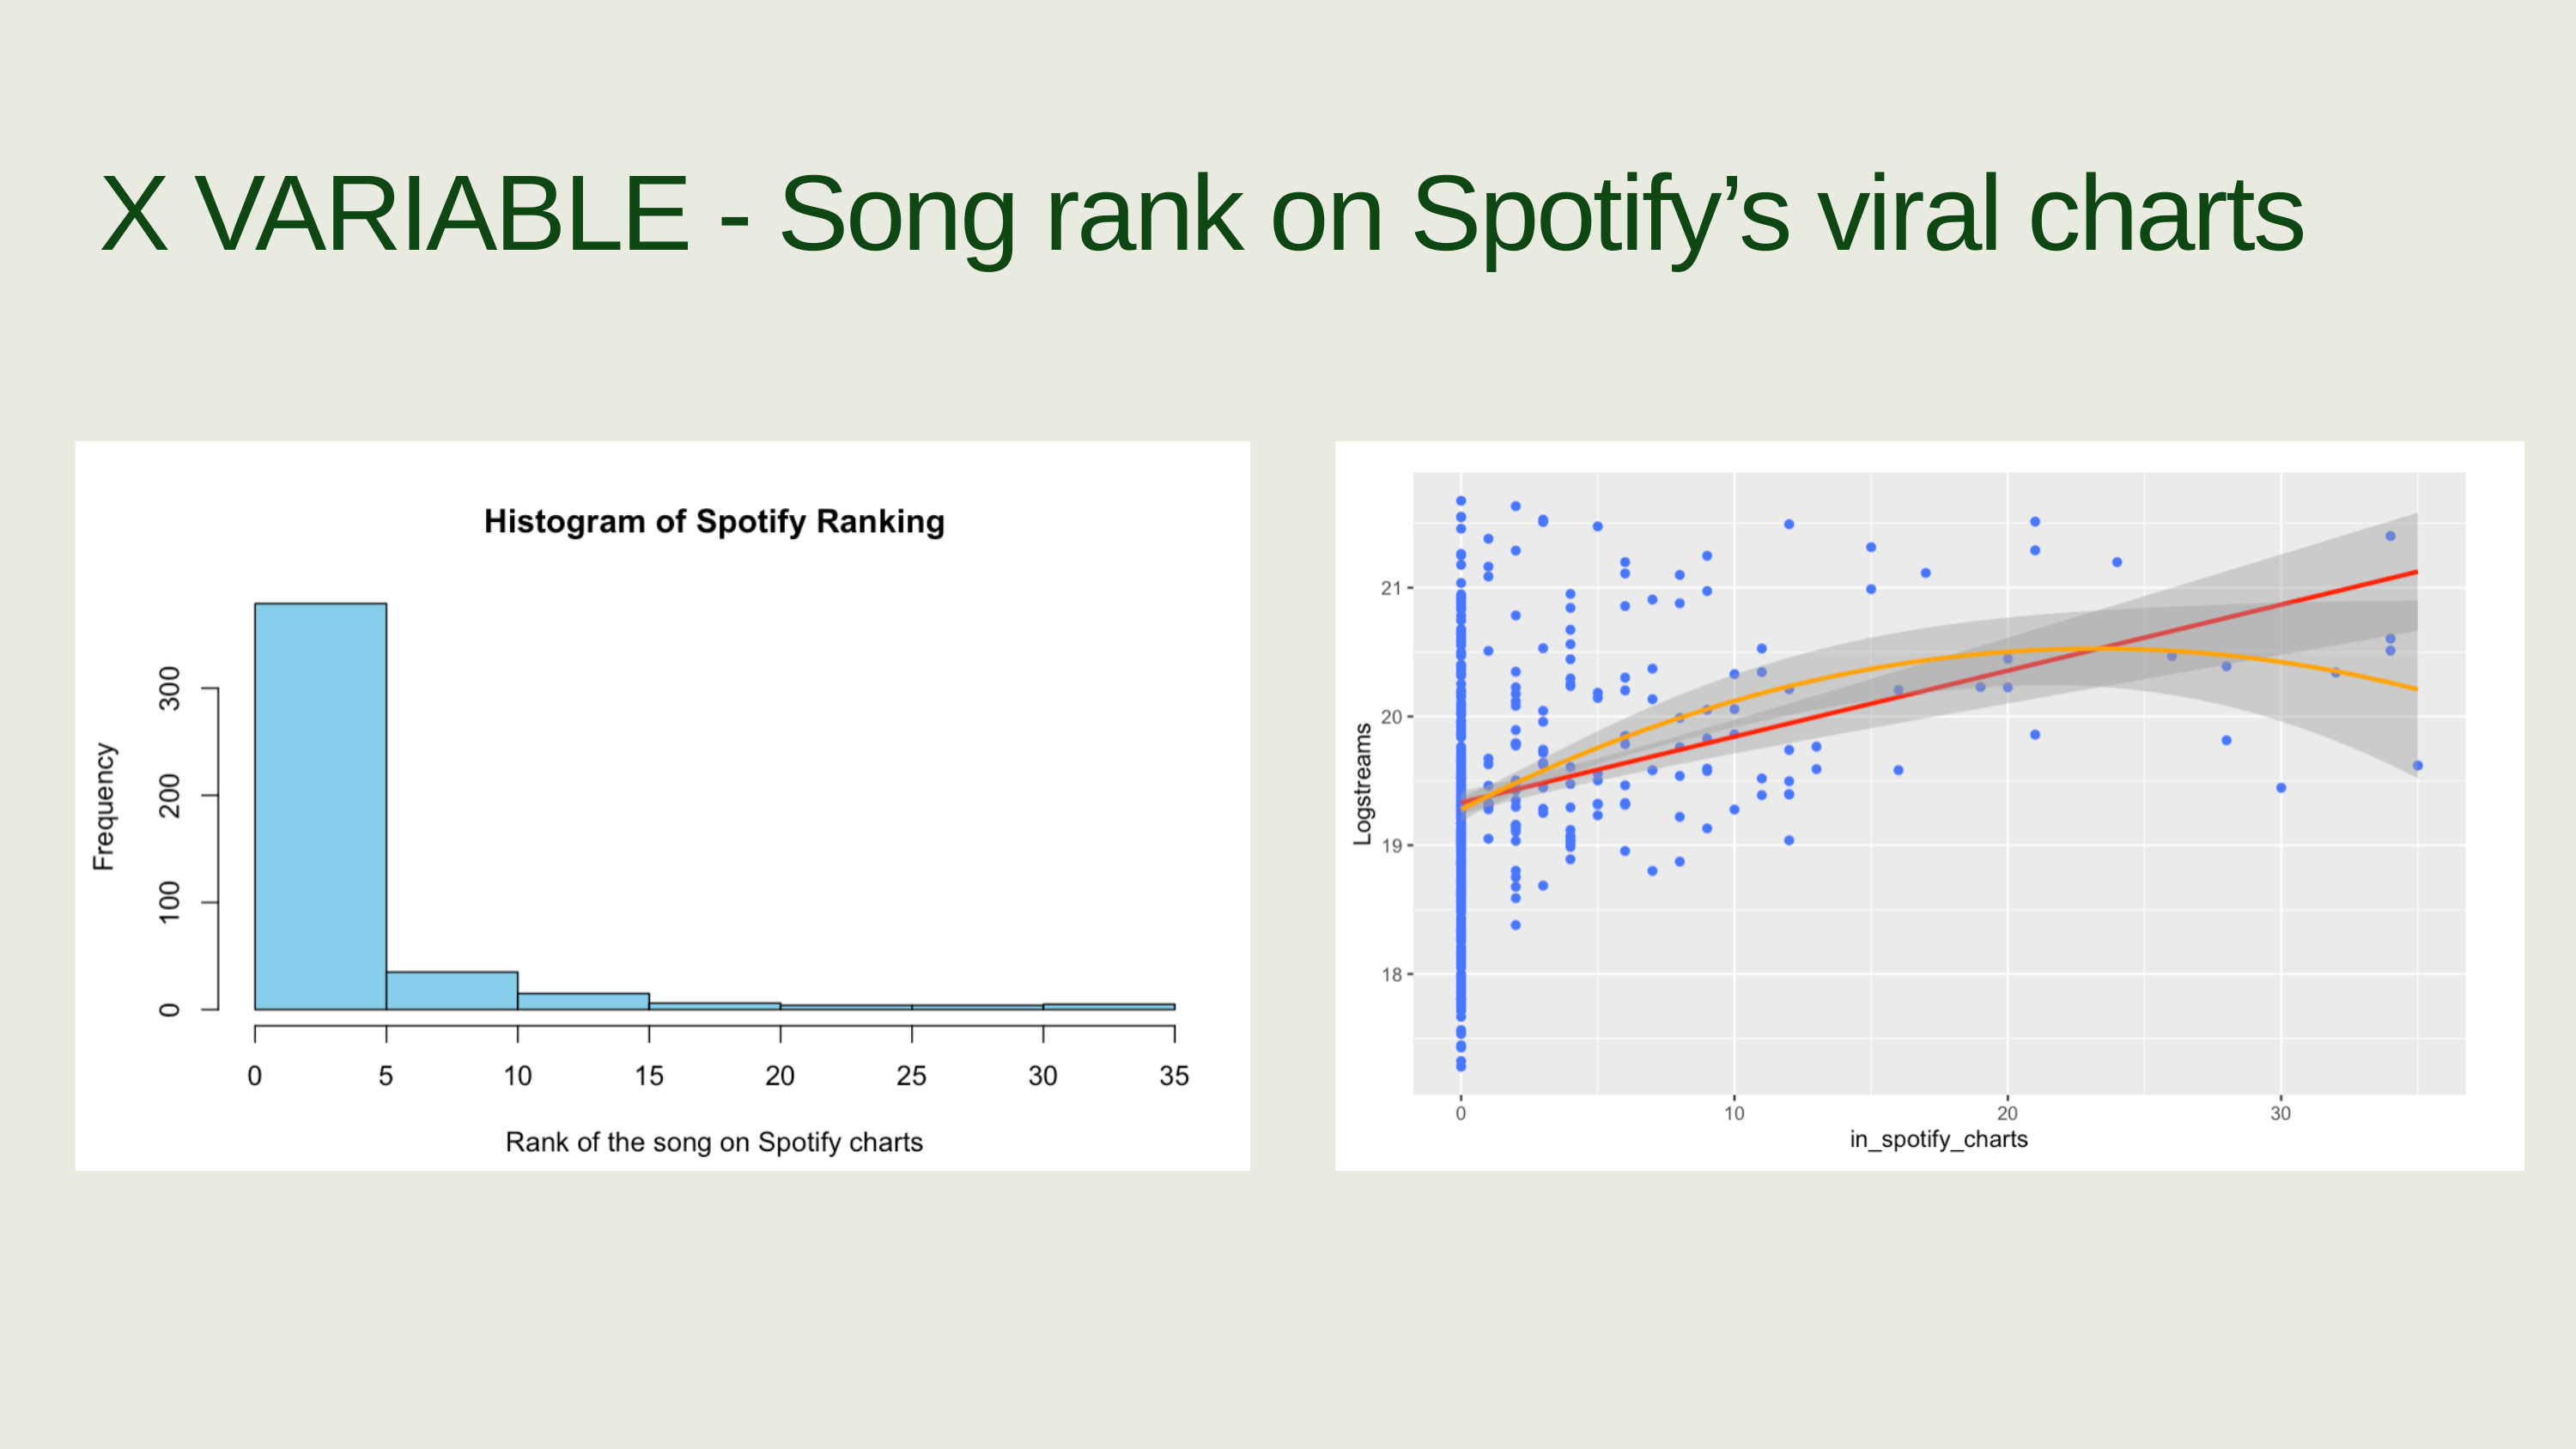

X VARIABLE - Song rank on Spotify’s viral charts